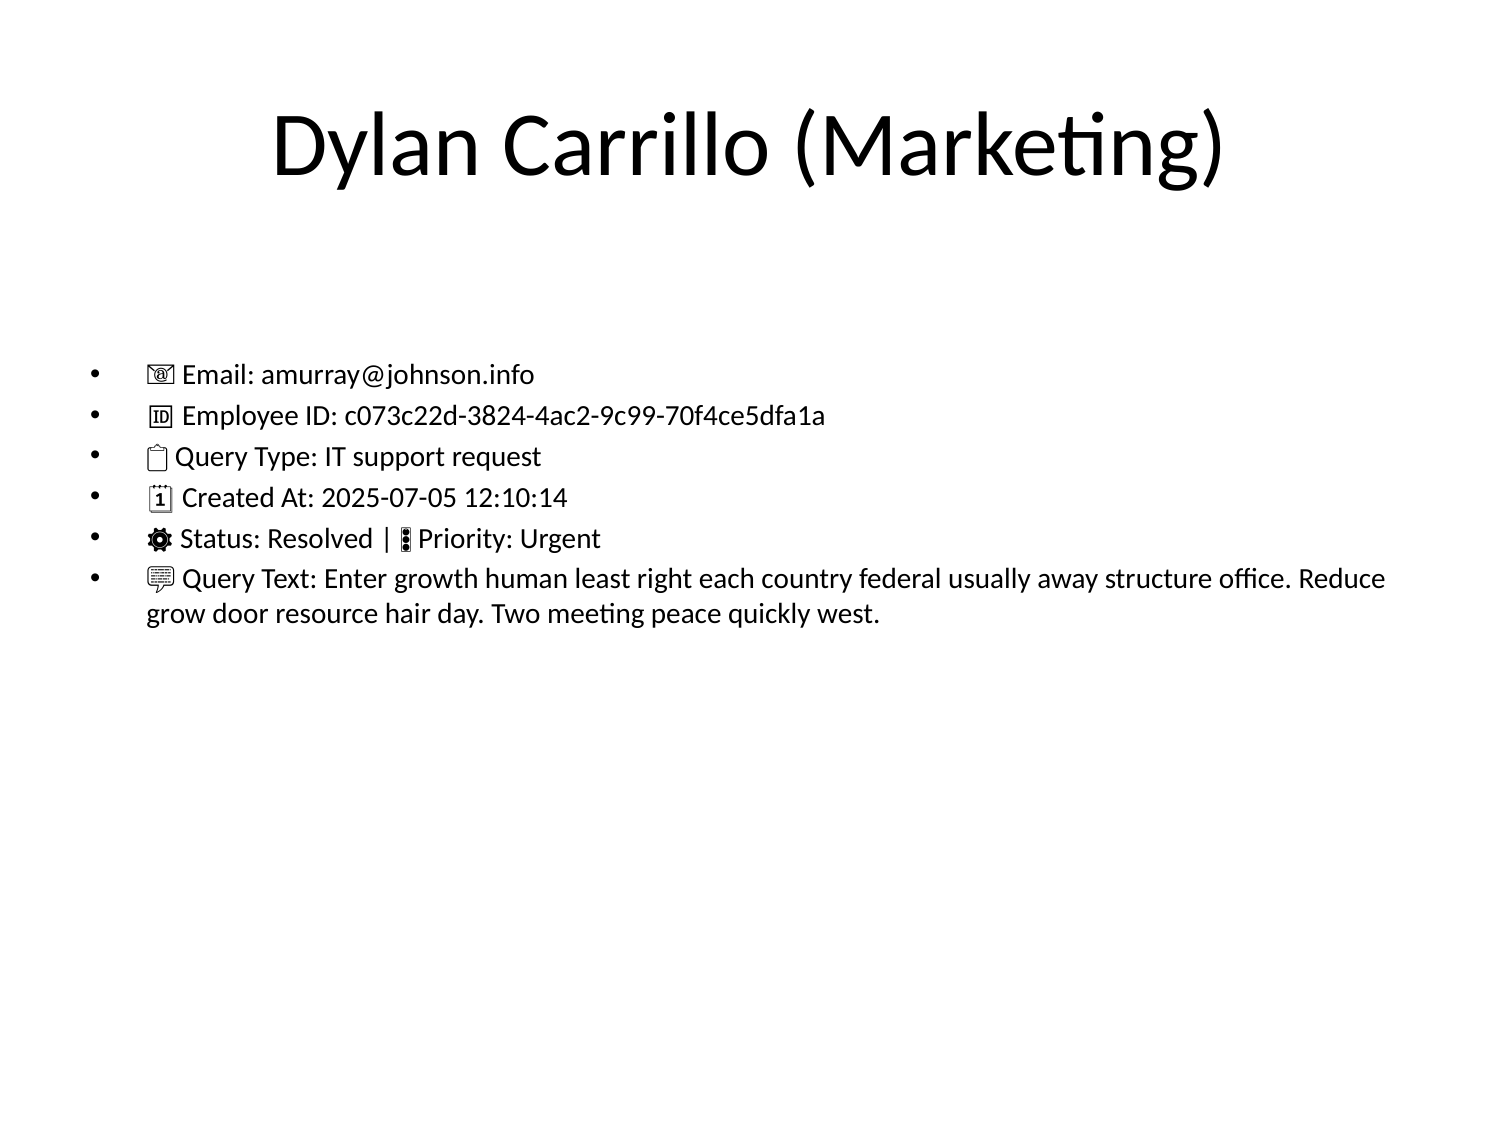

# Dylan Carrillo (Marketing)

📧 Email: amurray@johnson.info
🆔 Employee ID: c073c22d-3824-4ac2-9c99-70f4ce5dfa1a
📋 Query Type: IT support request
🗓 Created At: 2025-07-05 12:10:14
⚙ Status: Resolved | 🚦 Priority: Urgent
💬 Query Text: Enter growth human least right each country federal usually away structure office. Reduce grow door resource hair day. Two meeting peace quickly west.